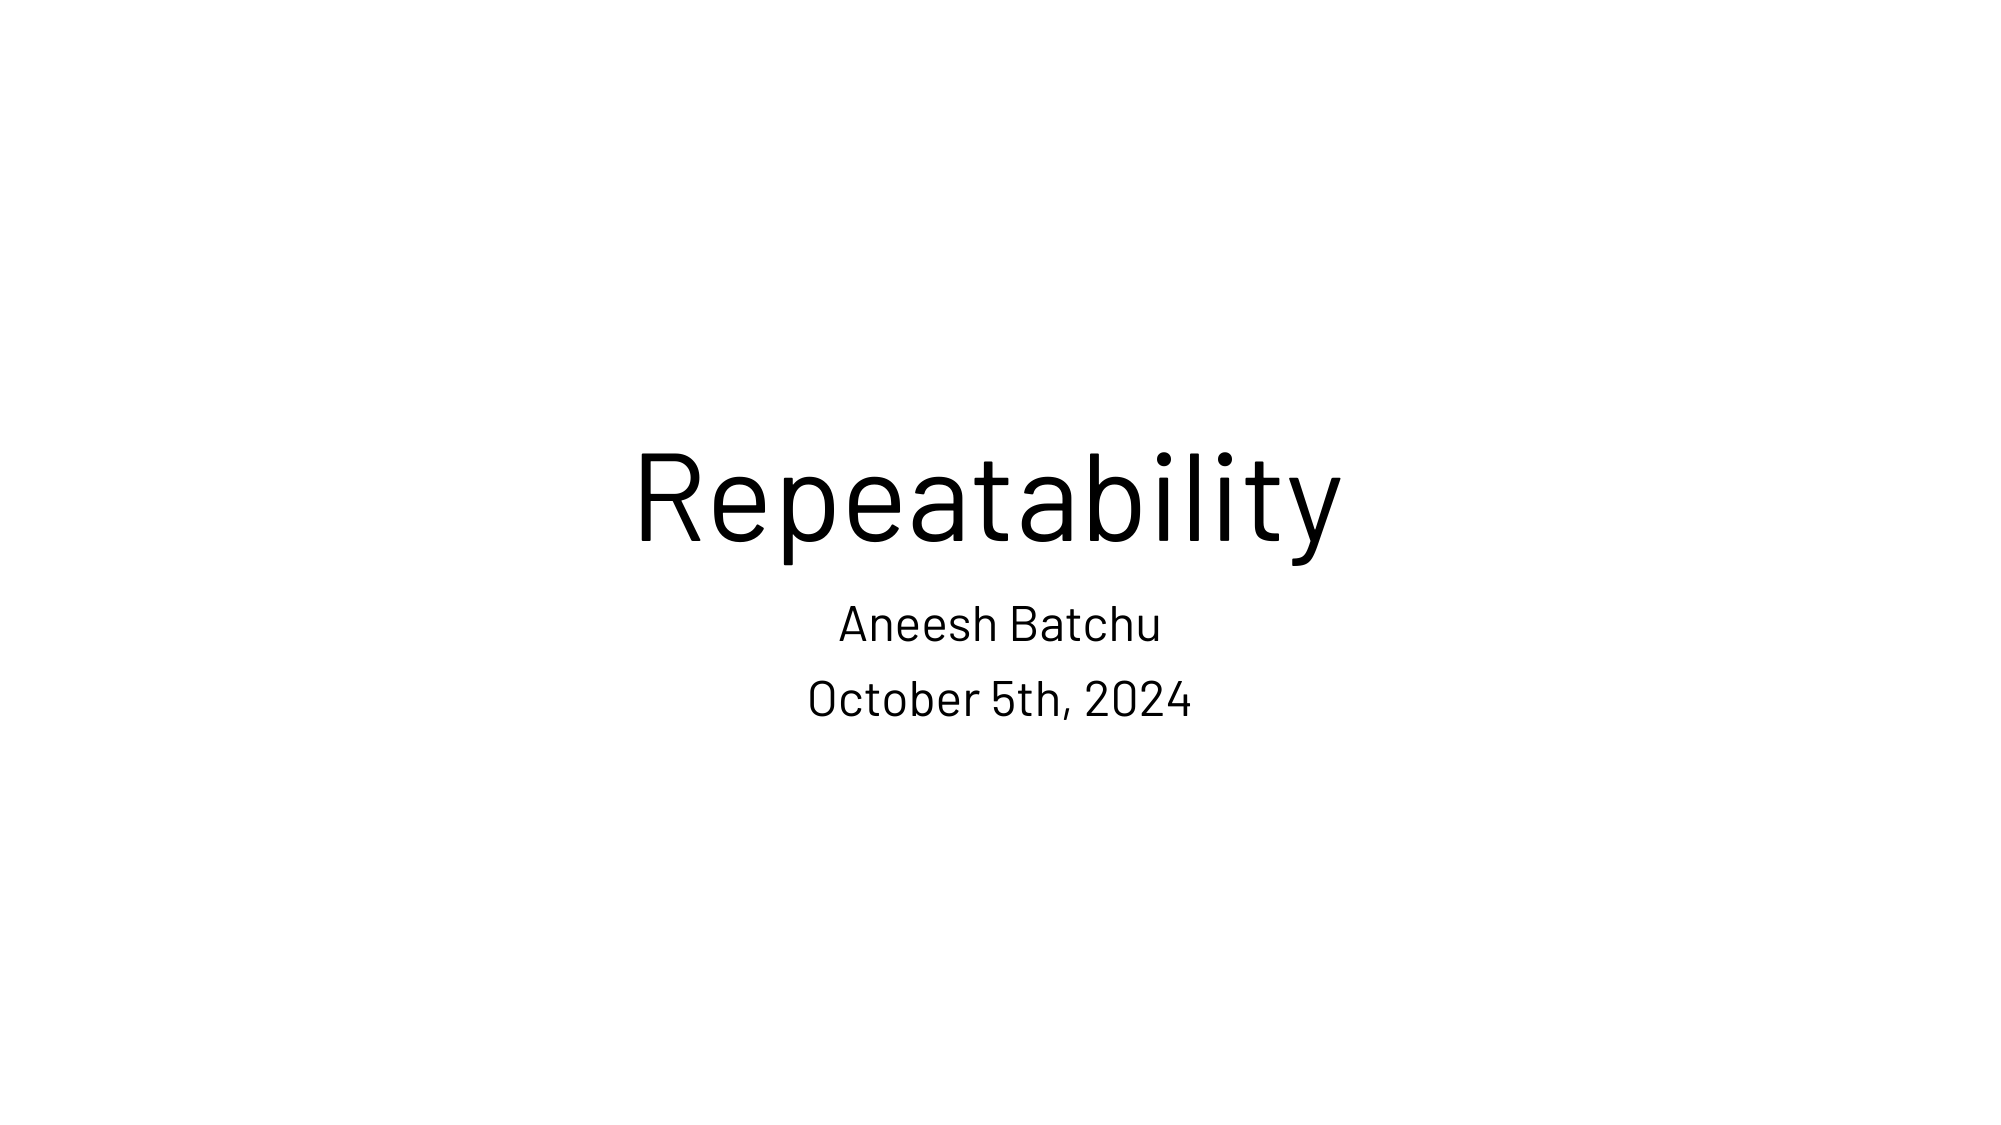

# Repeatability
Aneesh Batchu
October 5th, 2024